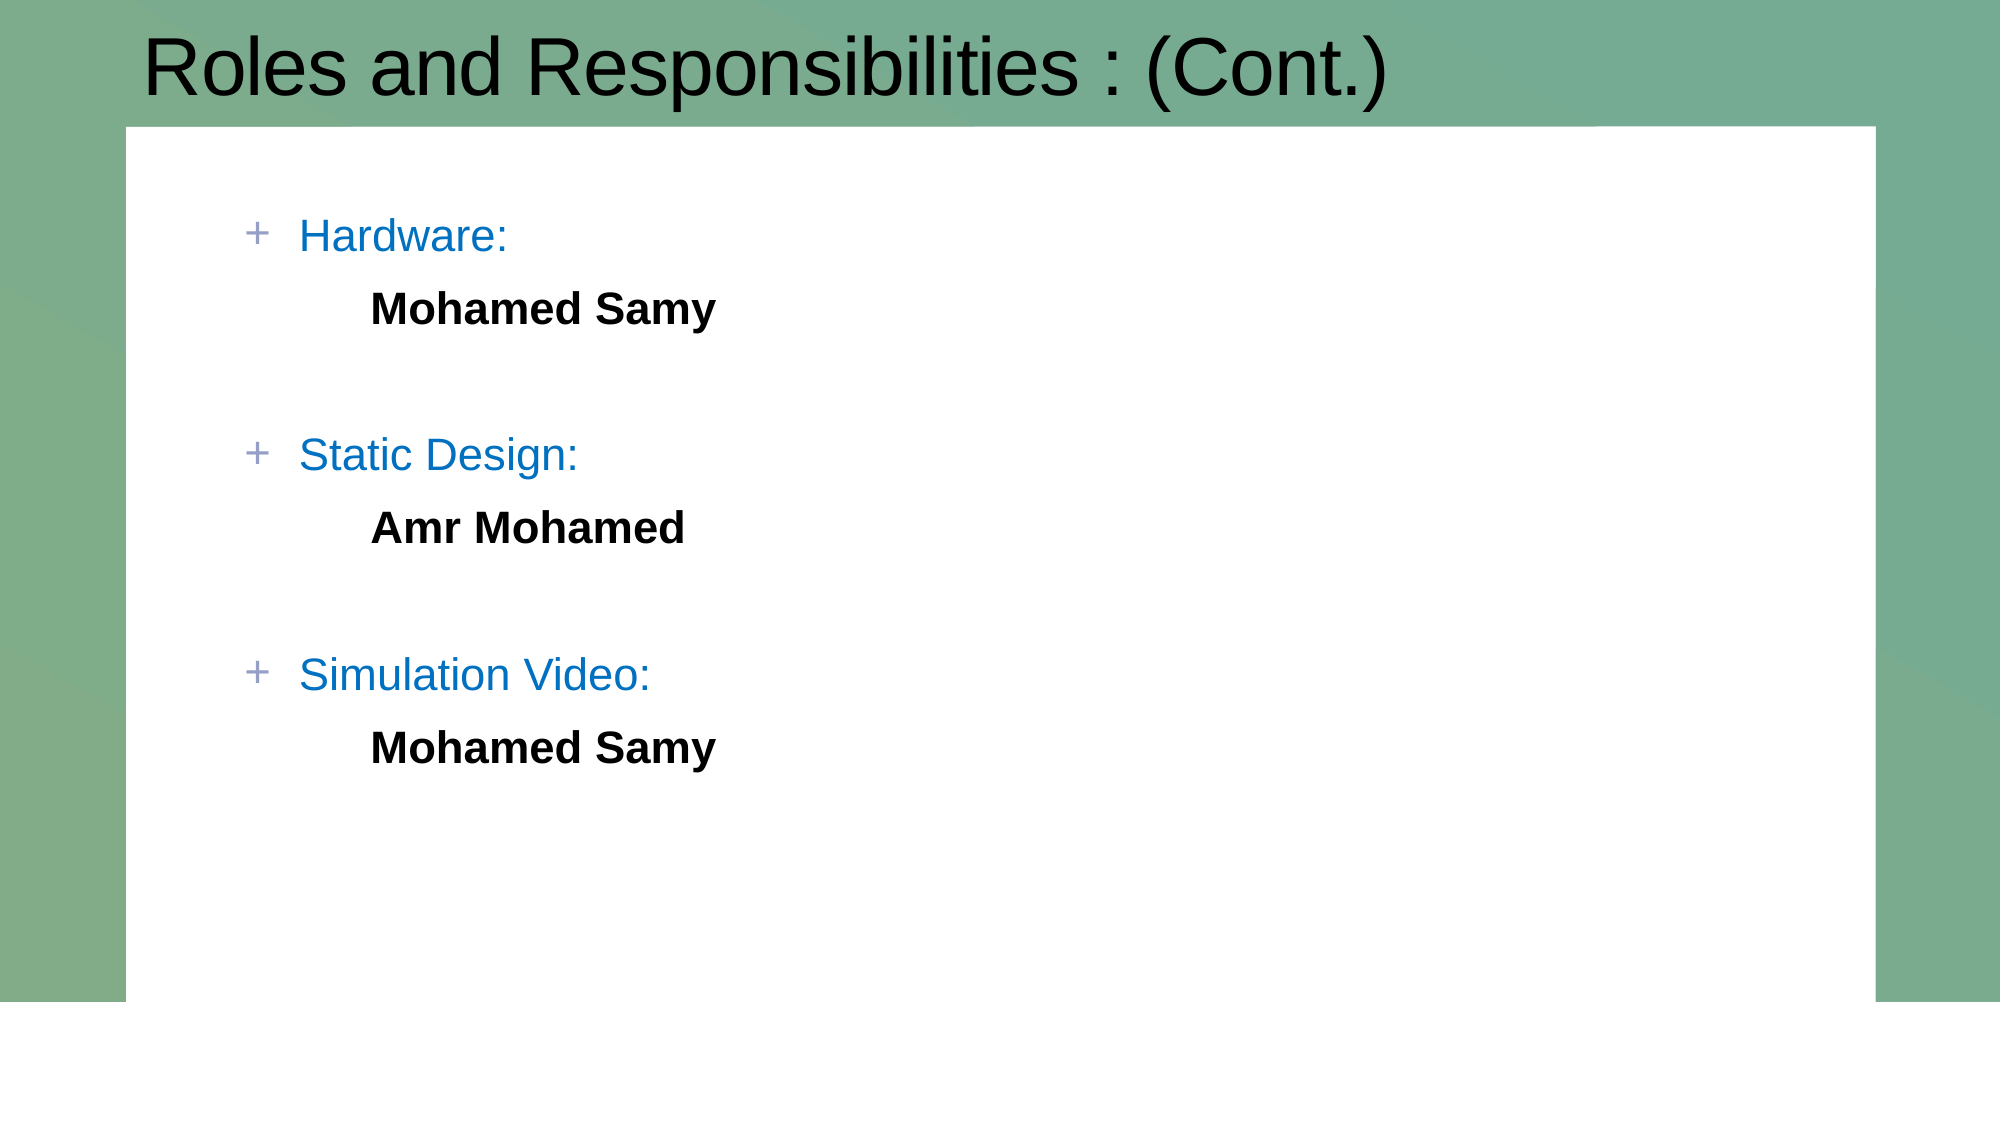

# Roles and Responsibilities : (Cont.)
Hardware:
	Mohamed Samy

Static Design:
	Amr Mohamed

Simulation Video:
	Mohamed Samy